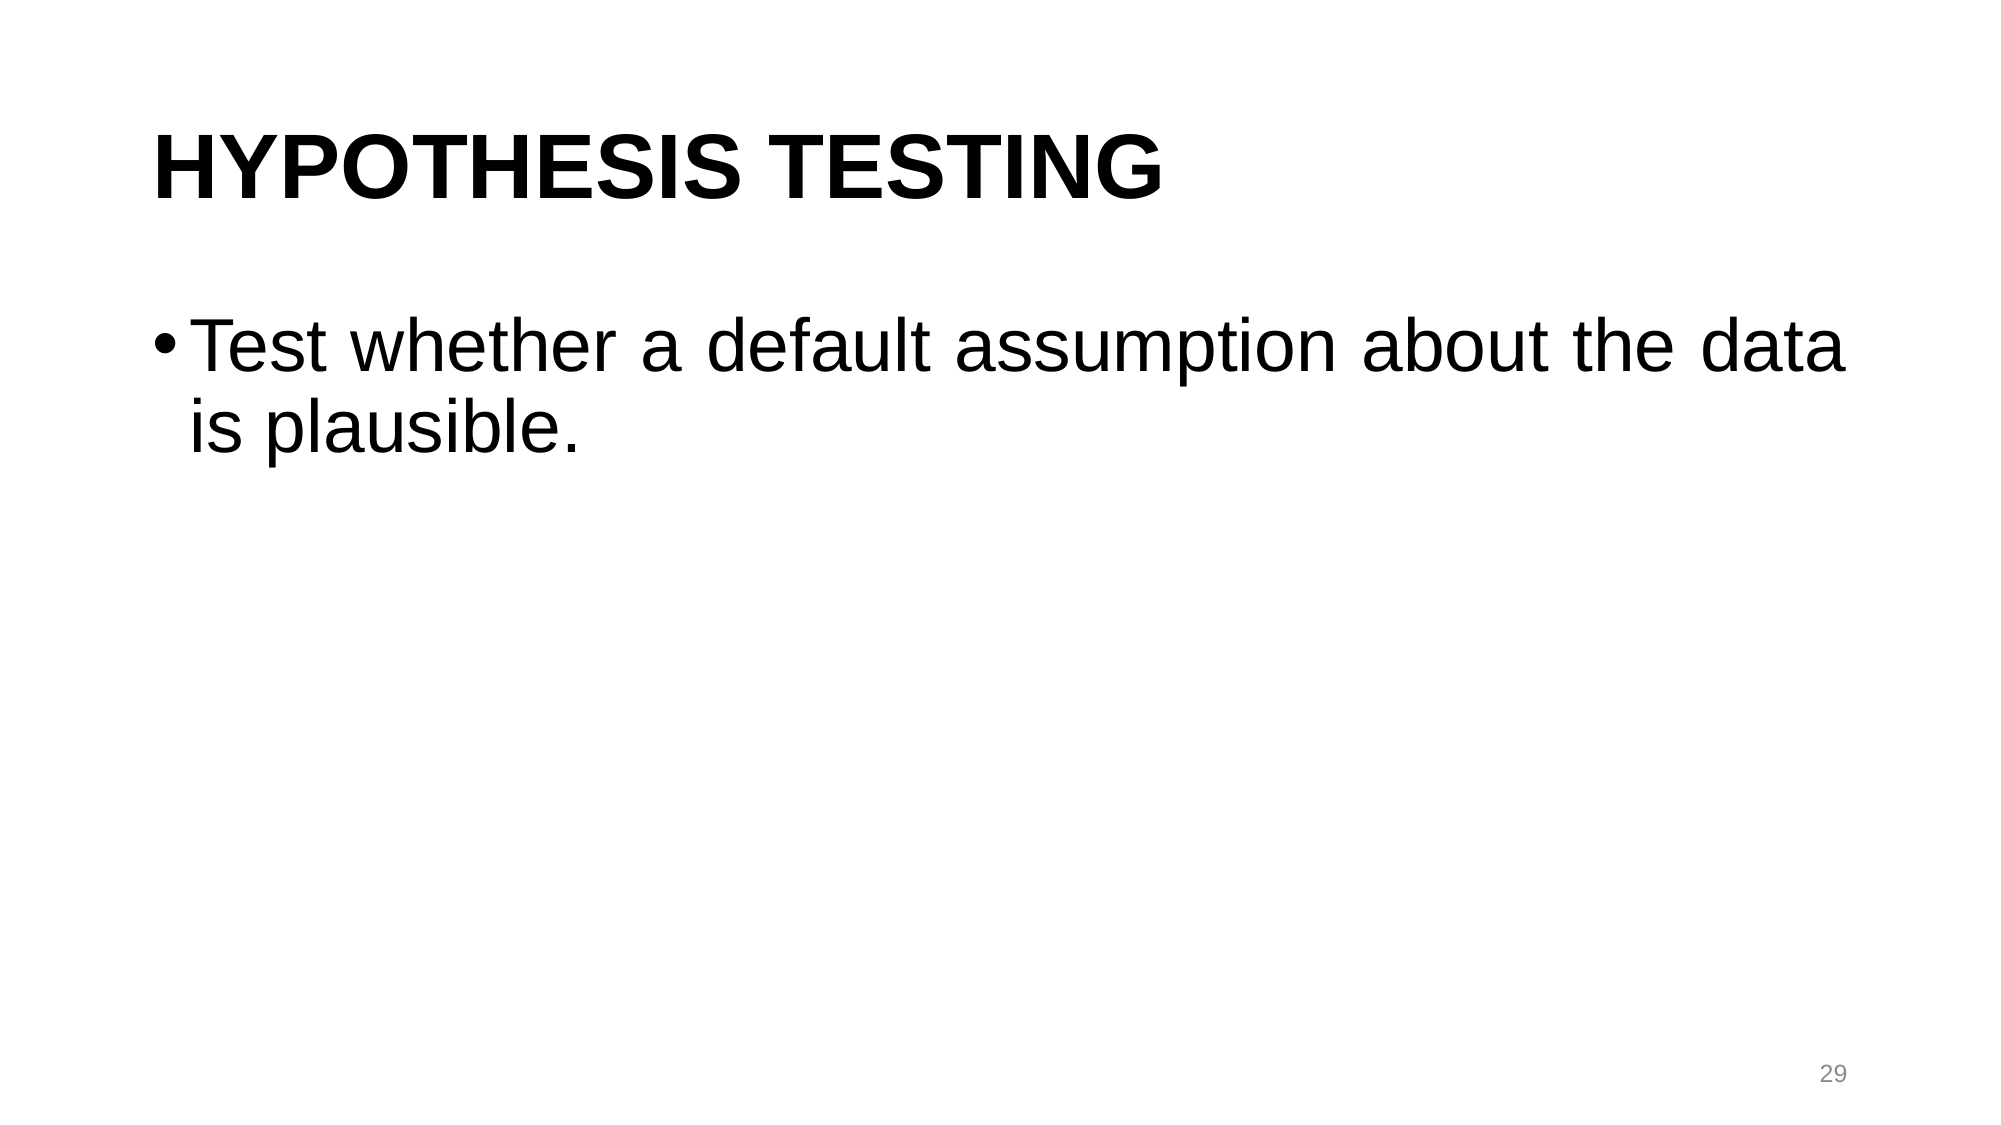

# HYPOTHESIS TESTING
Test whether a default assumption about the data is plausible.

Key idea: you can’t prove something, but you can disprove it.
29